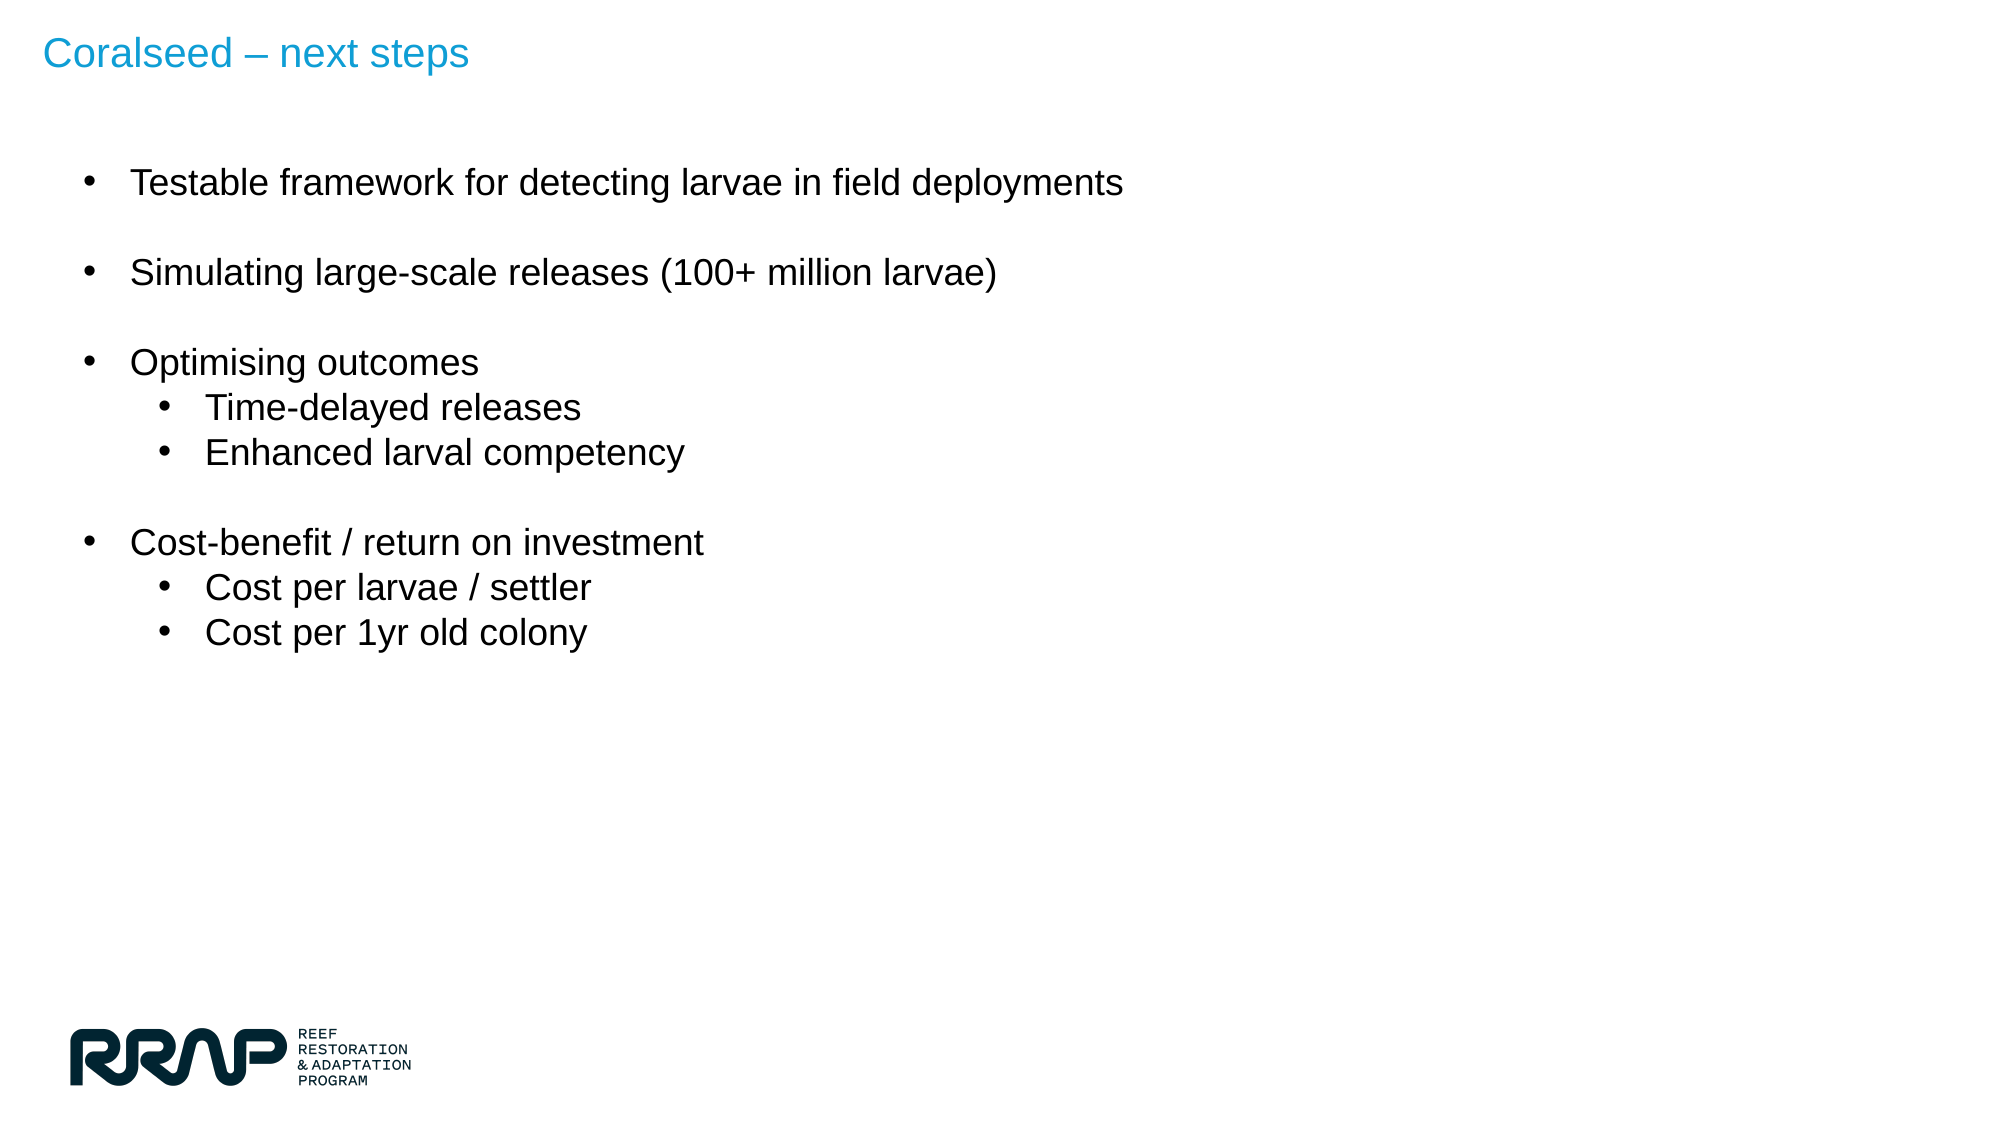

Coralseed – next steps
Testable framework for detecting larvae in field deployments

Simulating large-scale releases (100+ million larvae)

Optimising outcomes
Time-delayed releases
Enhanced larval competency

Cost-benefit / return on investment
Cost per larvae / settler
Cost per 1yr old colony